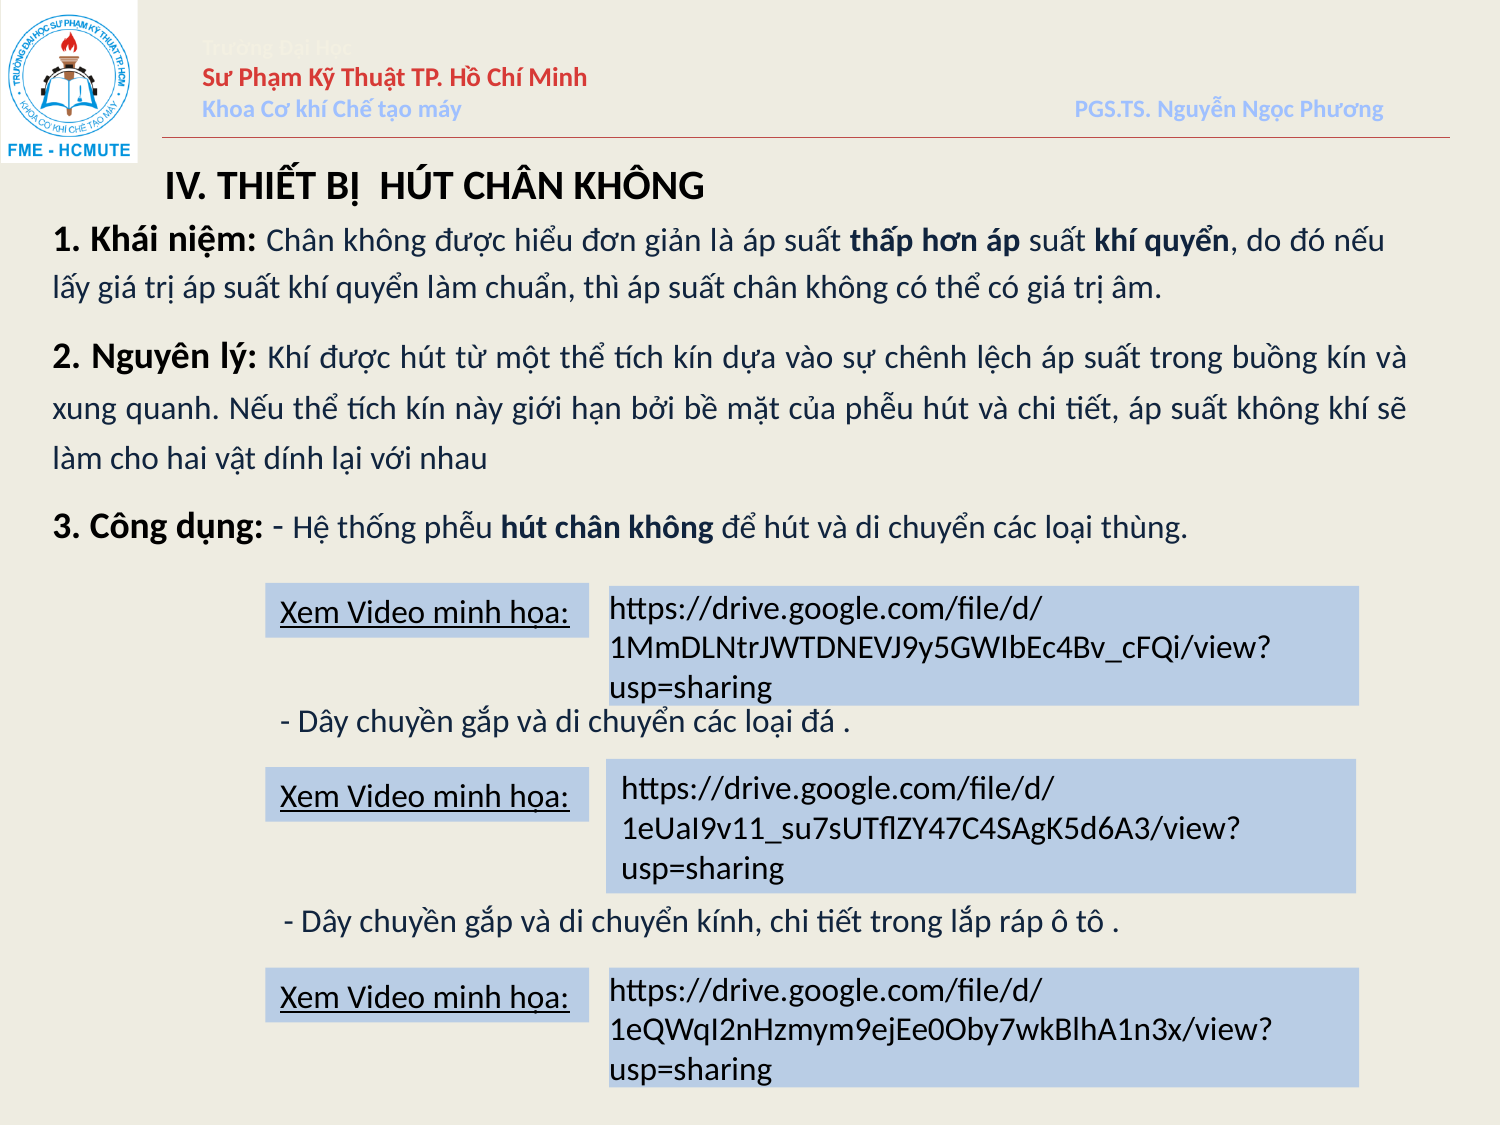

IV. THIẾT BỊ  HÚT CHÂN KHÔNG
1. Khái niệm: Chân không được hiểu đơn giản là áp suất thấp hơn áp suất khí quyển, do đó nếu lấy giá trị áp suất khí quyển làm chuẩn, thì áp suất chân không có thể có giá trị âm.
2. Nguyên lý: Khí được hút từ một thể tích kín dựa vào sự chênh lệch áp suất trong buồng kín và xung quanh. Nếu thể tích kín này giới hạn bởi bề mặt của phễu hút và chi tiết, áp suất không khí sẽ làm cho hai vật dính lại với nhau
3. Công dụng: - Hệ thống phễu hút chân không để hút và di chuyển các loại thùng.
Xem Video minh họa:
https://drive.google.com/file/d/1MmDLNtrJWTDNEVJ9y5GWIbEc4Bv_cFQi/view?usp=sharing
- Dây chuyền gắp và di chuyển các loại đá .
https://drive.google.com/file/d/1eUaI9v11_su7sUTflZY47C4SAgK5d6A3/view?usp=sharing
Xem Video minh họa:
- Dây chuyền gắp và di chuyển kính, chi tiết trong lắp ráp ô tô .
Xem Video minh họa:
https://drive.google.com/file/d/1eQWqI2nHzmym9ejEe0Oby7wkBlhA1n3x/view?usp=sharing